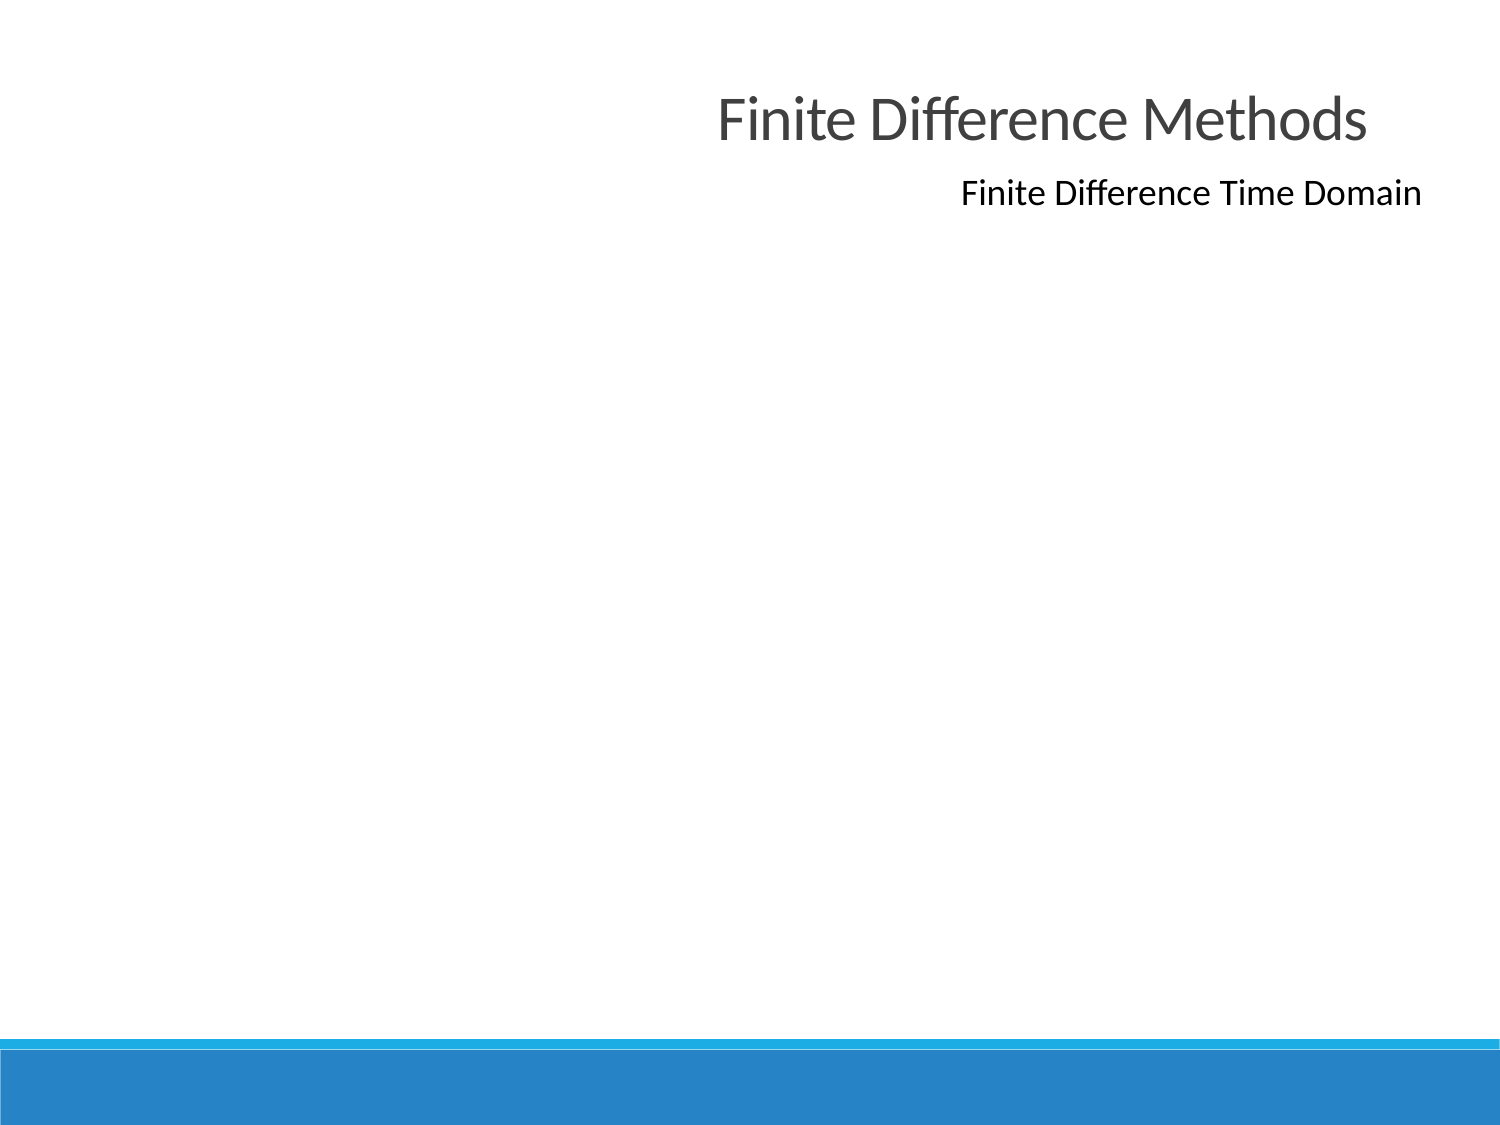

Finite Difference Methods
Finite Difference Time Domain